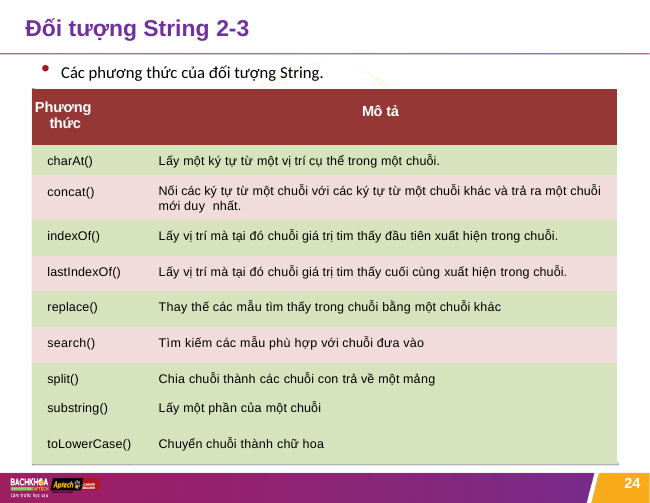

# Đối tượng String 2-3
Các phương thức của đối tượng String.

| Phương thức | Mô tả |
| --- | --- |
| charAt() | Lấy một ký tự từ một vị trí cụ thể trong một chuỗi. |
| concat() | Nối các ký tự từ một chuỗi với các ký tự từ một chuỗi khác và trả ra một chuỗi mới duy nhất. |
| indexOf() | Lấy vị trí mà tại đó chuỗi giá trị tim thấy đầu tiên xuất hiện trong chuỗi. |
| lastIndexOf() | Lấy vị trí mà tại đó chuỗi giá trị tim thấy cuối cùng xuất hiện trong chuỗi. |
| replace() | Thay thế các mẫu tìm thấy trong chuỗi bằng một chuỗi khác |
| search() | Tìm kiếm các mẫu phù hợp với chuỗi đưa vào |
| split() | Chia chuỗi thành các chuỗi con trả về một mảng |
| substring() | Lấy một phần của một chuỗi |
| toLowerCase() | Chuyển chuỗi thành chữ hoa |
24